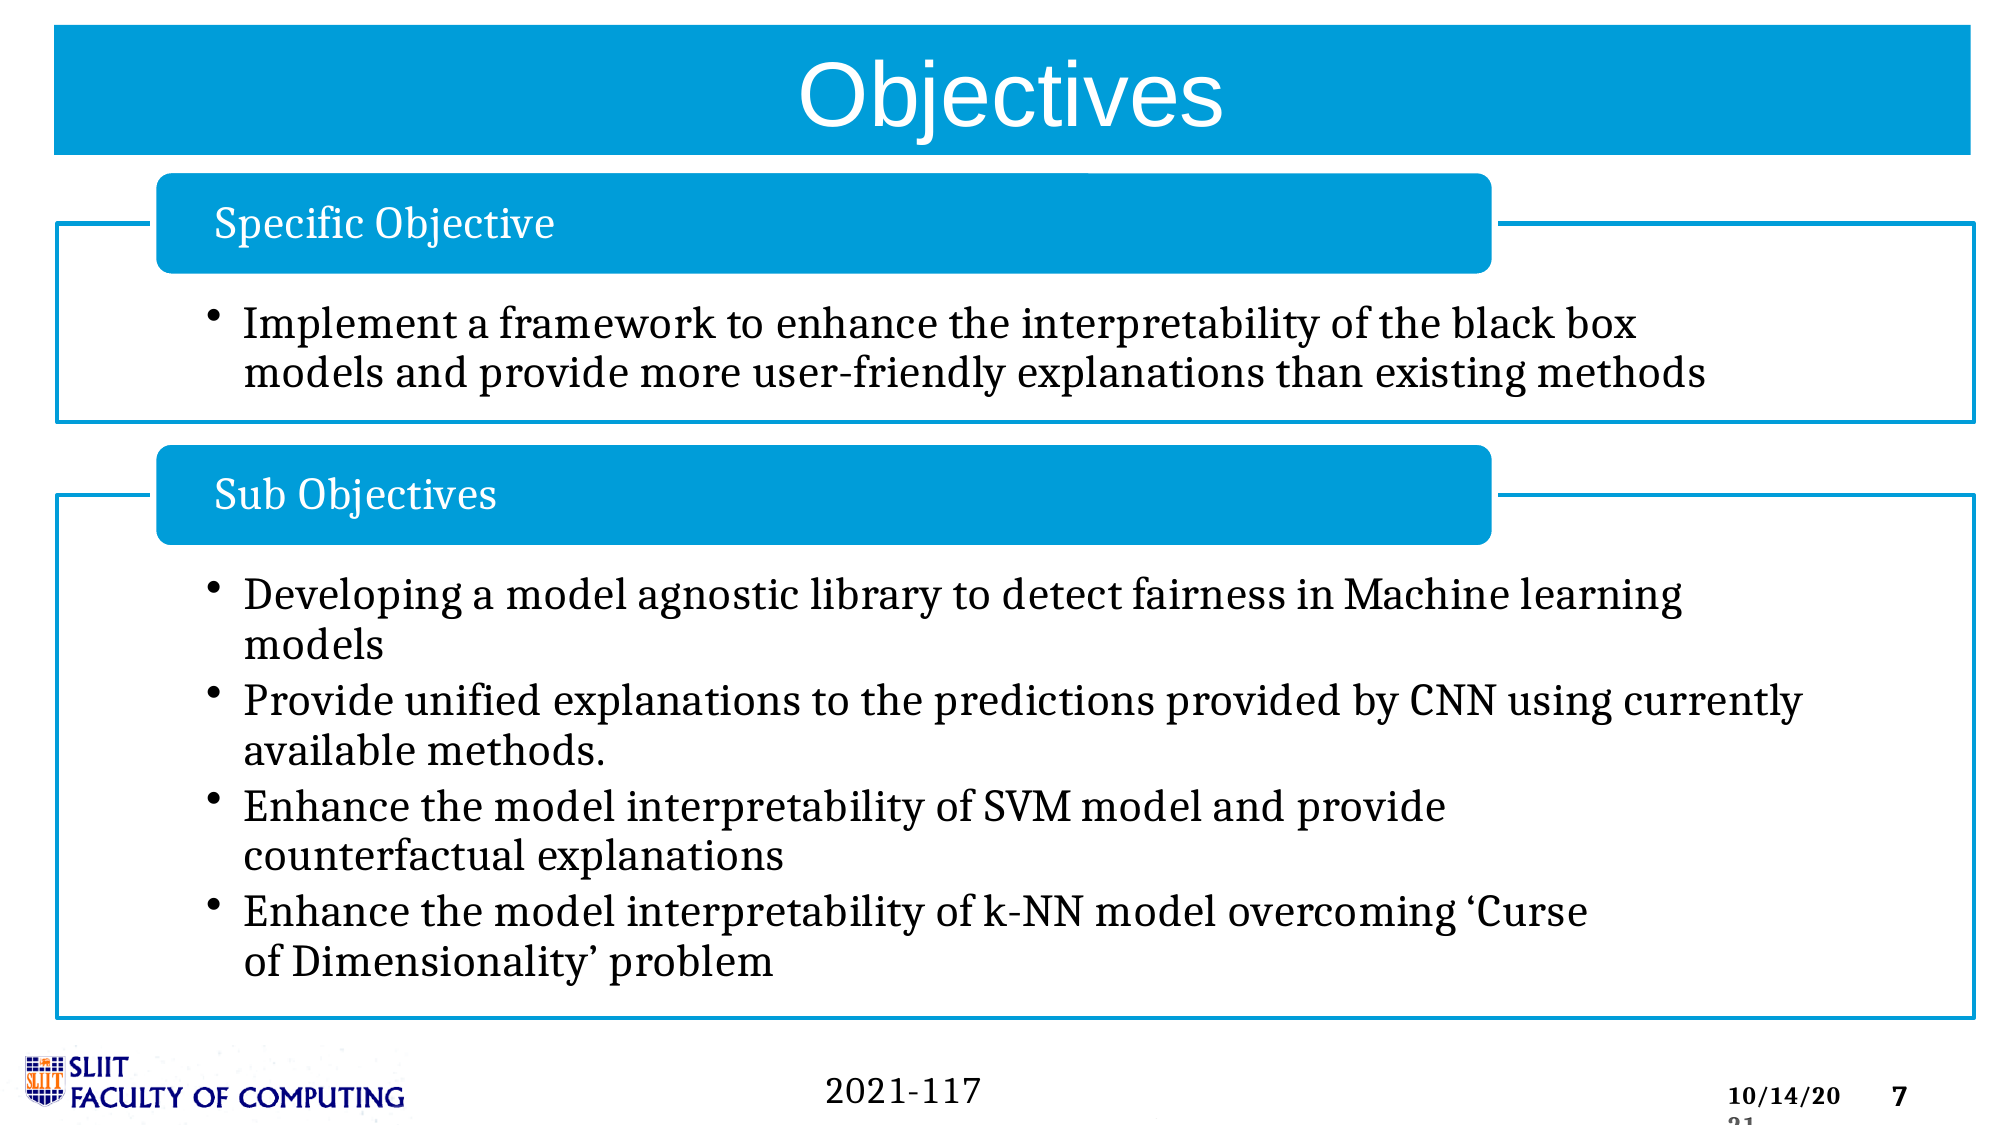

# Objectives
Implement a framework to enhance the interpretability of the black box models and provide more user-friendly explanations than existing methods
Specific Objective
Developing a model agnostic library to detect fairness in Machine learning models
Provide unified explanations to the predictions provided by CNN using currently available methods.
Enhance the model interpretability of SVM model and provide counterfactual explanations
Enhance the model interpretability of k-NN model overcoming ‘Curse of Dimensionality’ problem
Sub Objectives
                                              2021-117